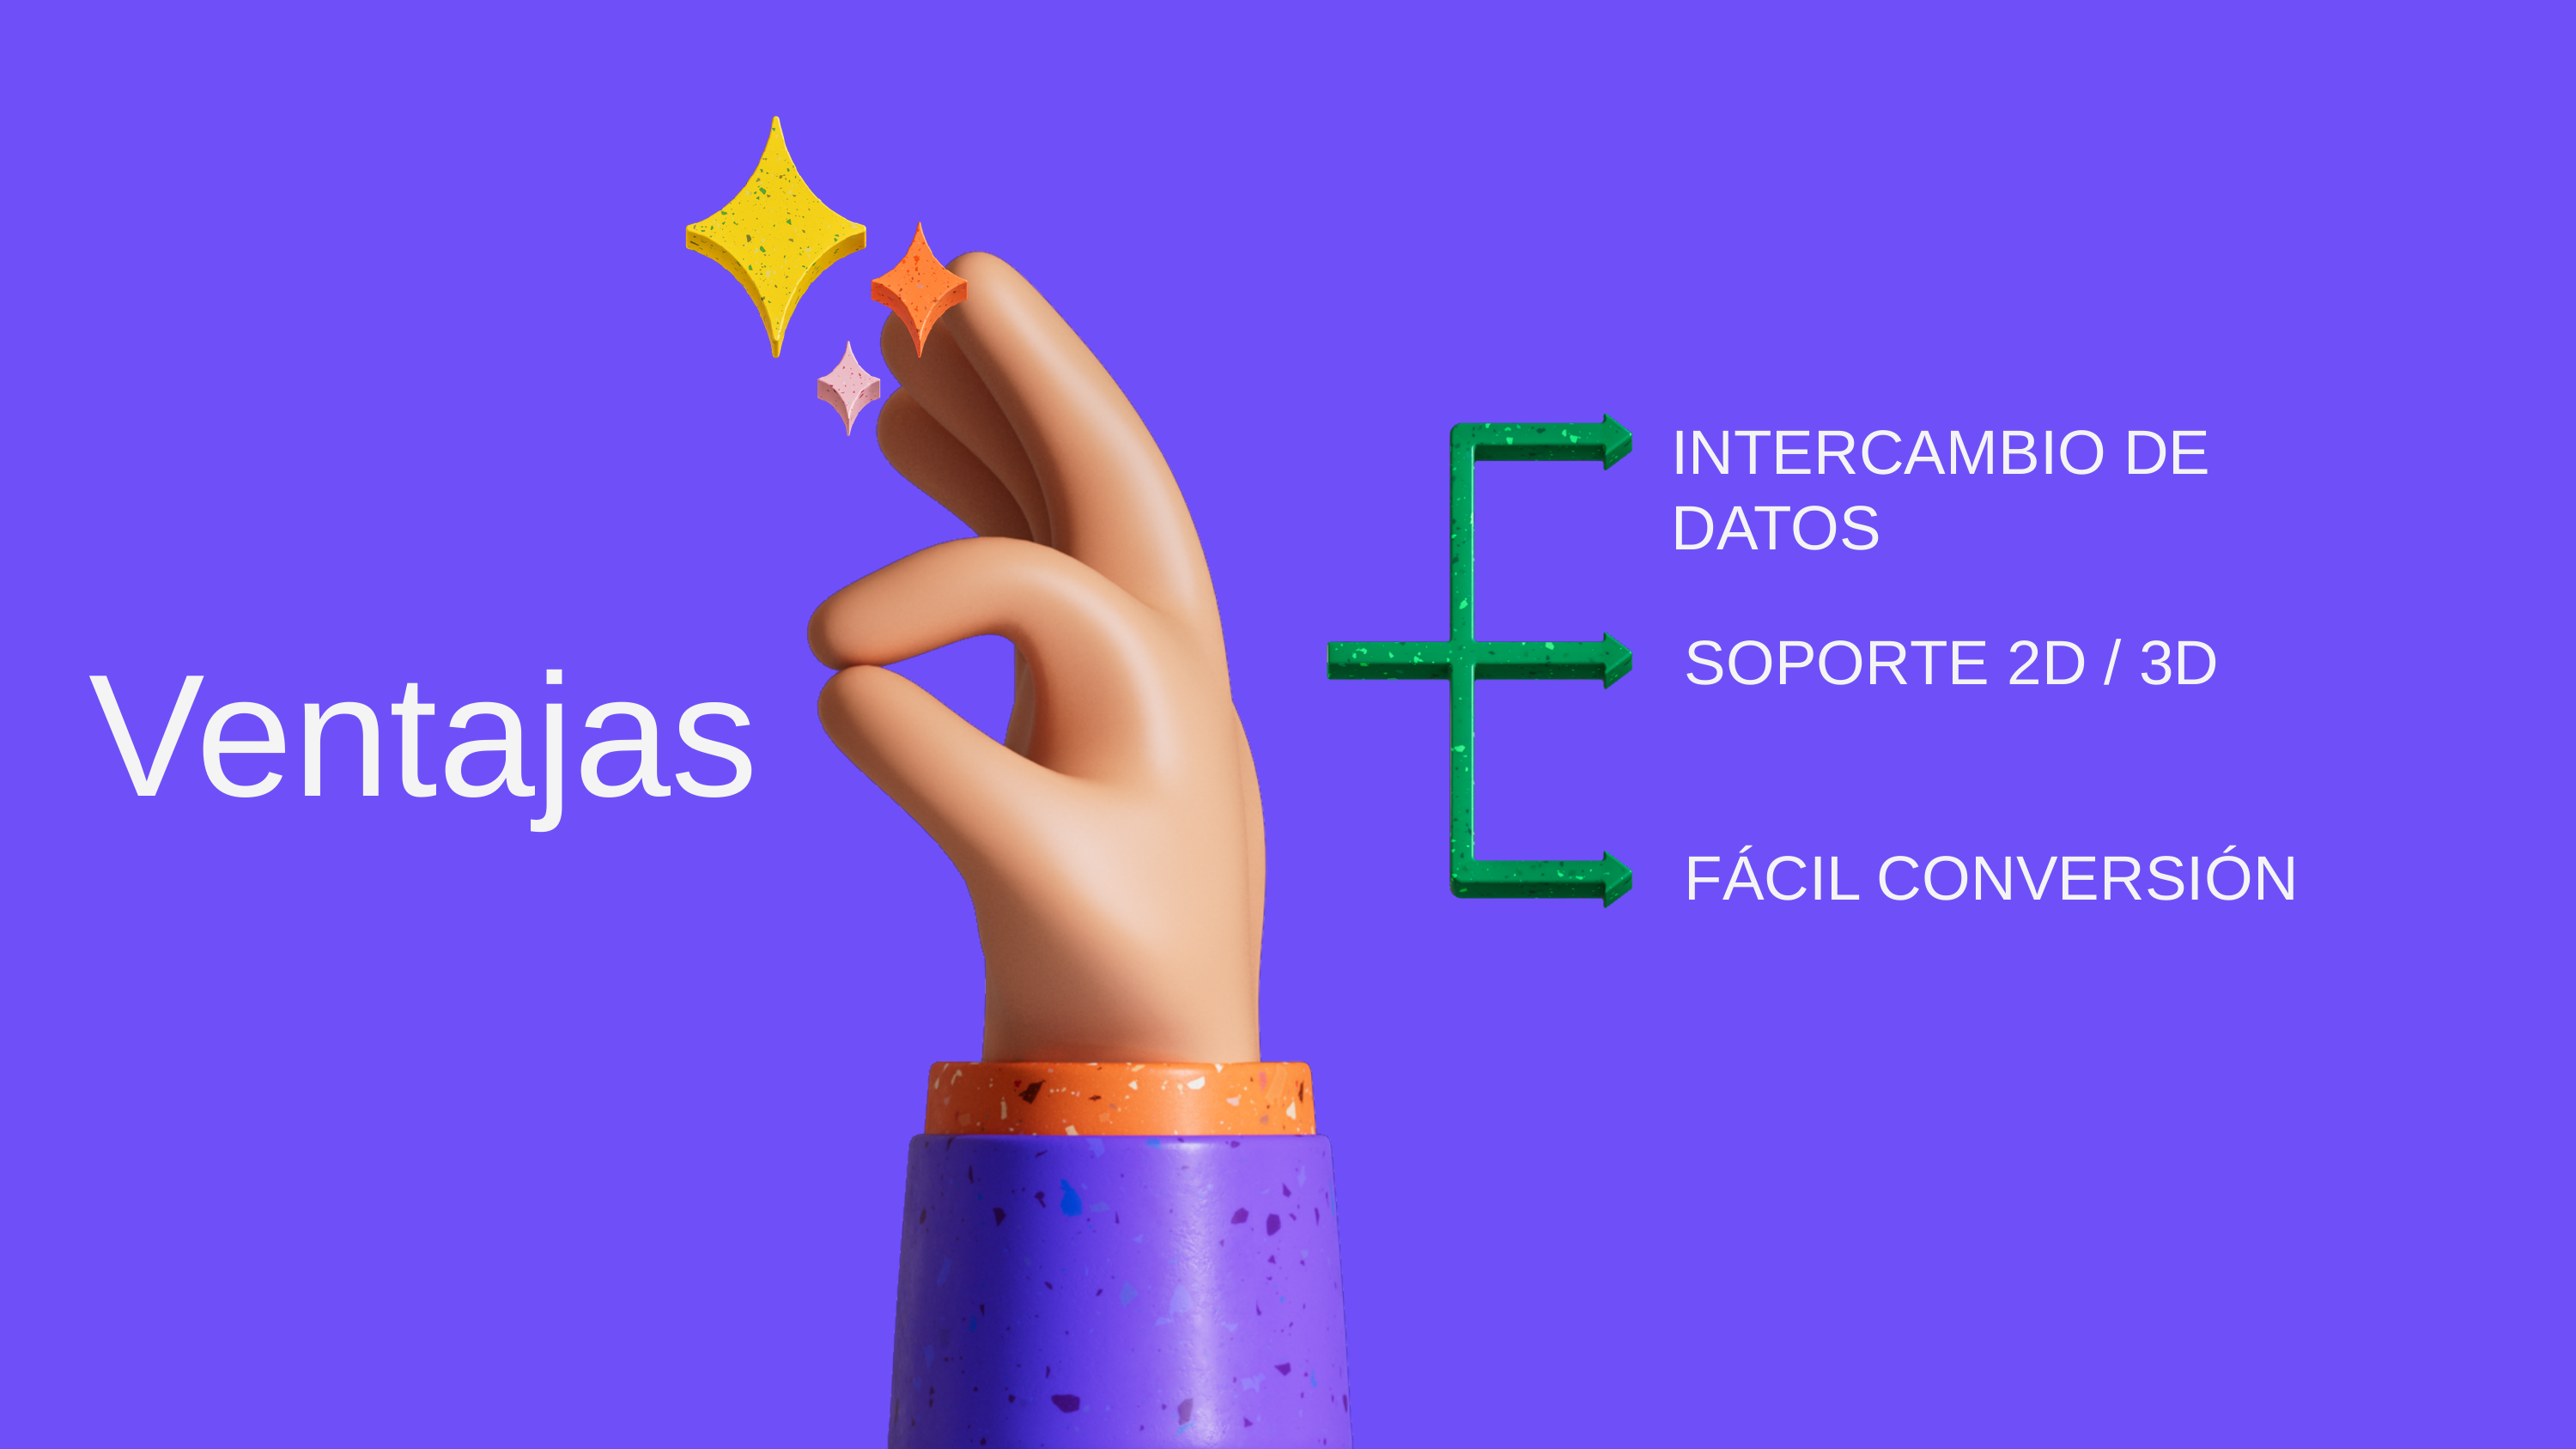

INTERCAMBIO DE DATOS

Ventajas
SOPORTE 2D / 3D
FÁCIL CONVERSIÓN